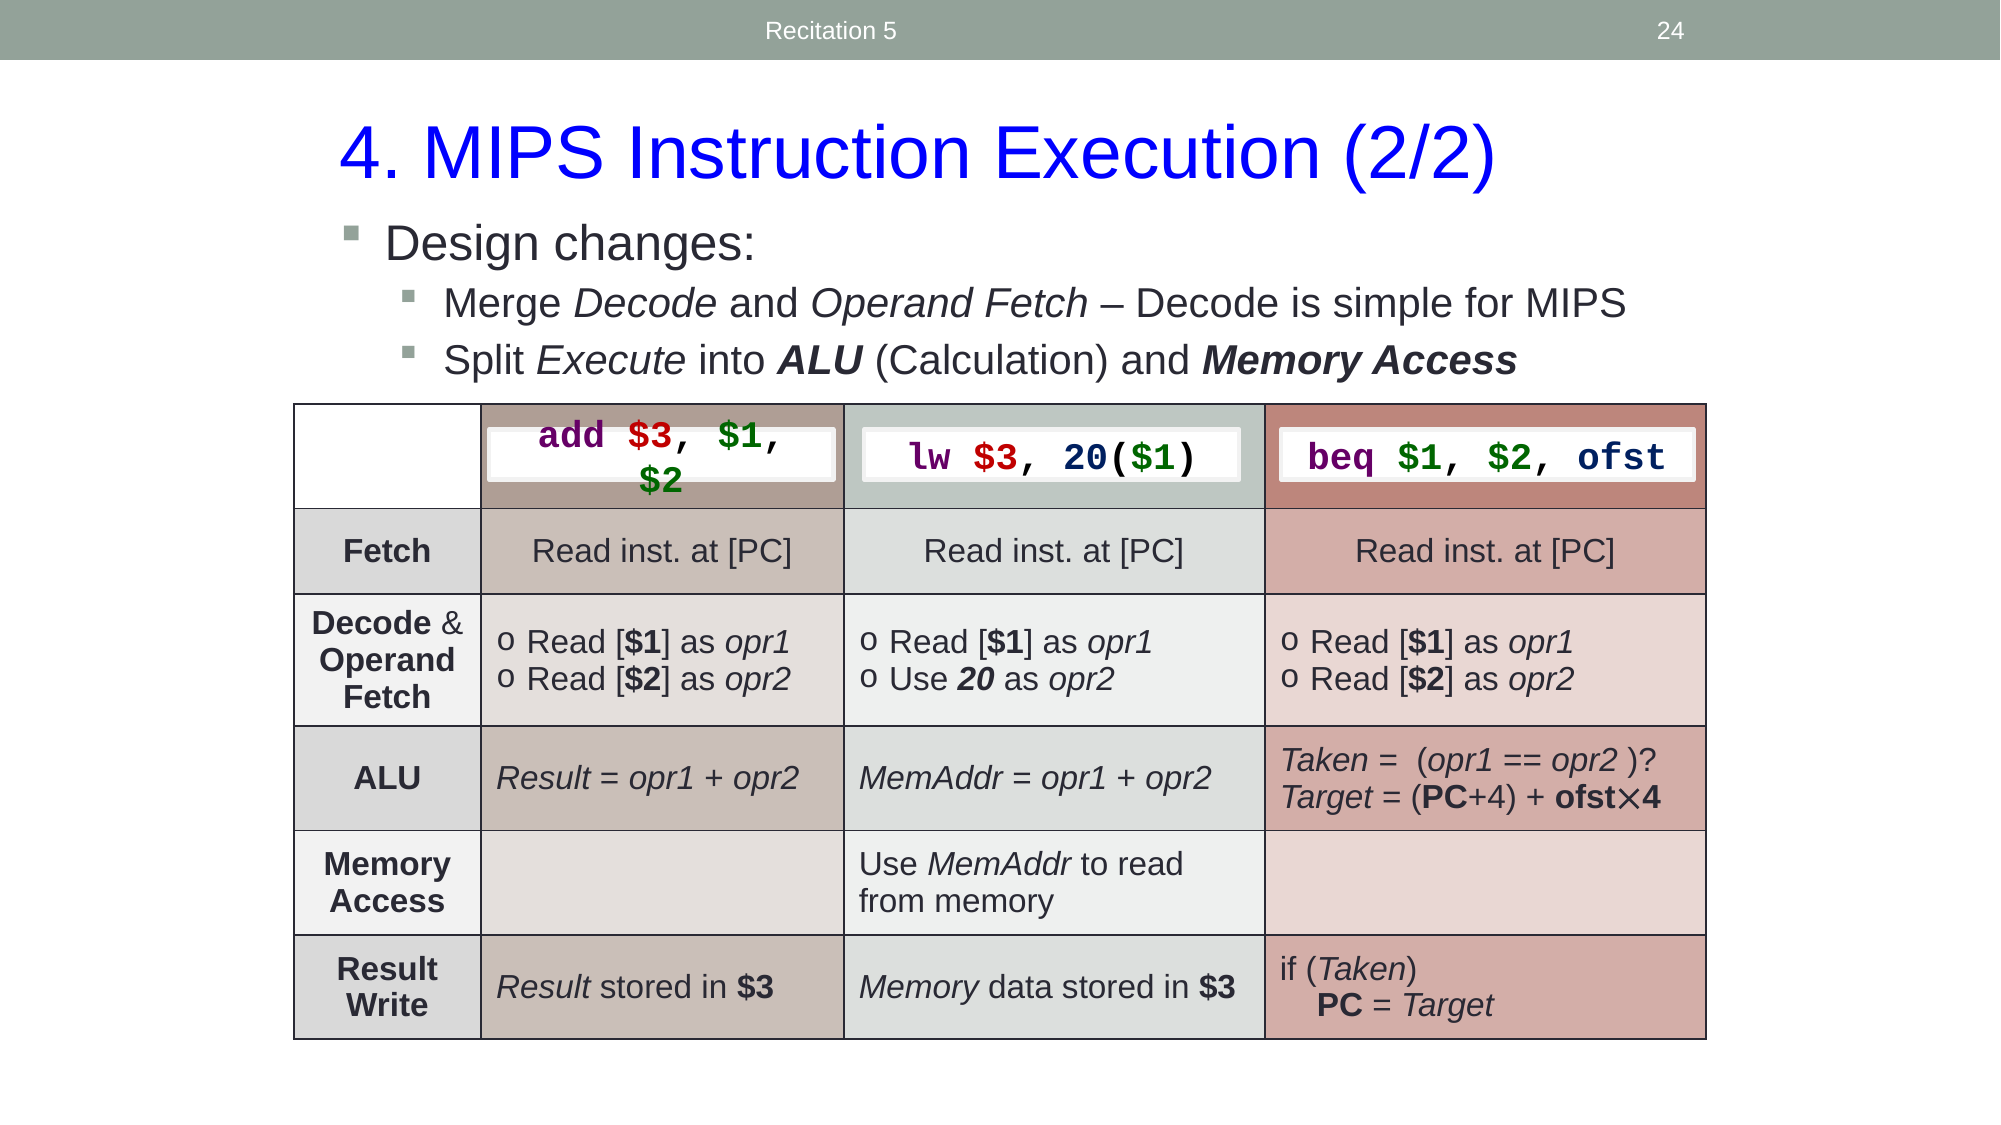

Recitation 5
24
4. MIPS Instruction Execution (2/2)
Design changes:
Merge Decode and Operand Fetch – Decode is simple for MIPS
Split Execute into ALU (Calculation) and Memory Access
|  | add $3, $1, $2 | lw $3, 20( $1 ) | beq $1, $2, label |
| --- | --- | --- | --- |
| Fetch | Read inst. at [PC] | Read inst. at [PC] | Read inst. at [PC] |
| Decode & Operand Fetch | Read [$1] as opr1 Read [$2] as opr2 | Read [$1] as opr1 Use 20 as opr2 | Read [$1] as opr1 Read [$2] as opr2 |
| ALU | Result = opr1 + opr2 | MemAddr = opr1 + opr2 | Taken = (opr1 == opr2 )? Target = (PC+4) + ofst×4 |
| Memory Access |  | Use MemAddr to read from memory |  |
| Result Write | Result stored in $3 | Memory data stored in $3 | if (Taken) PC = Target |
add $3, $1, $2
lw $3, 20($1)
beq $1, $2, ofst